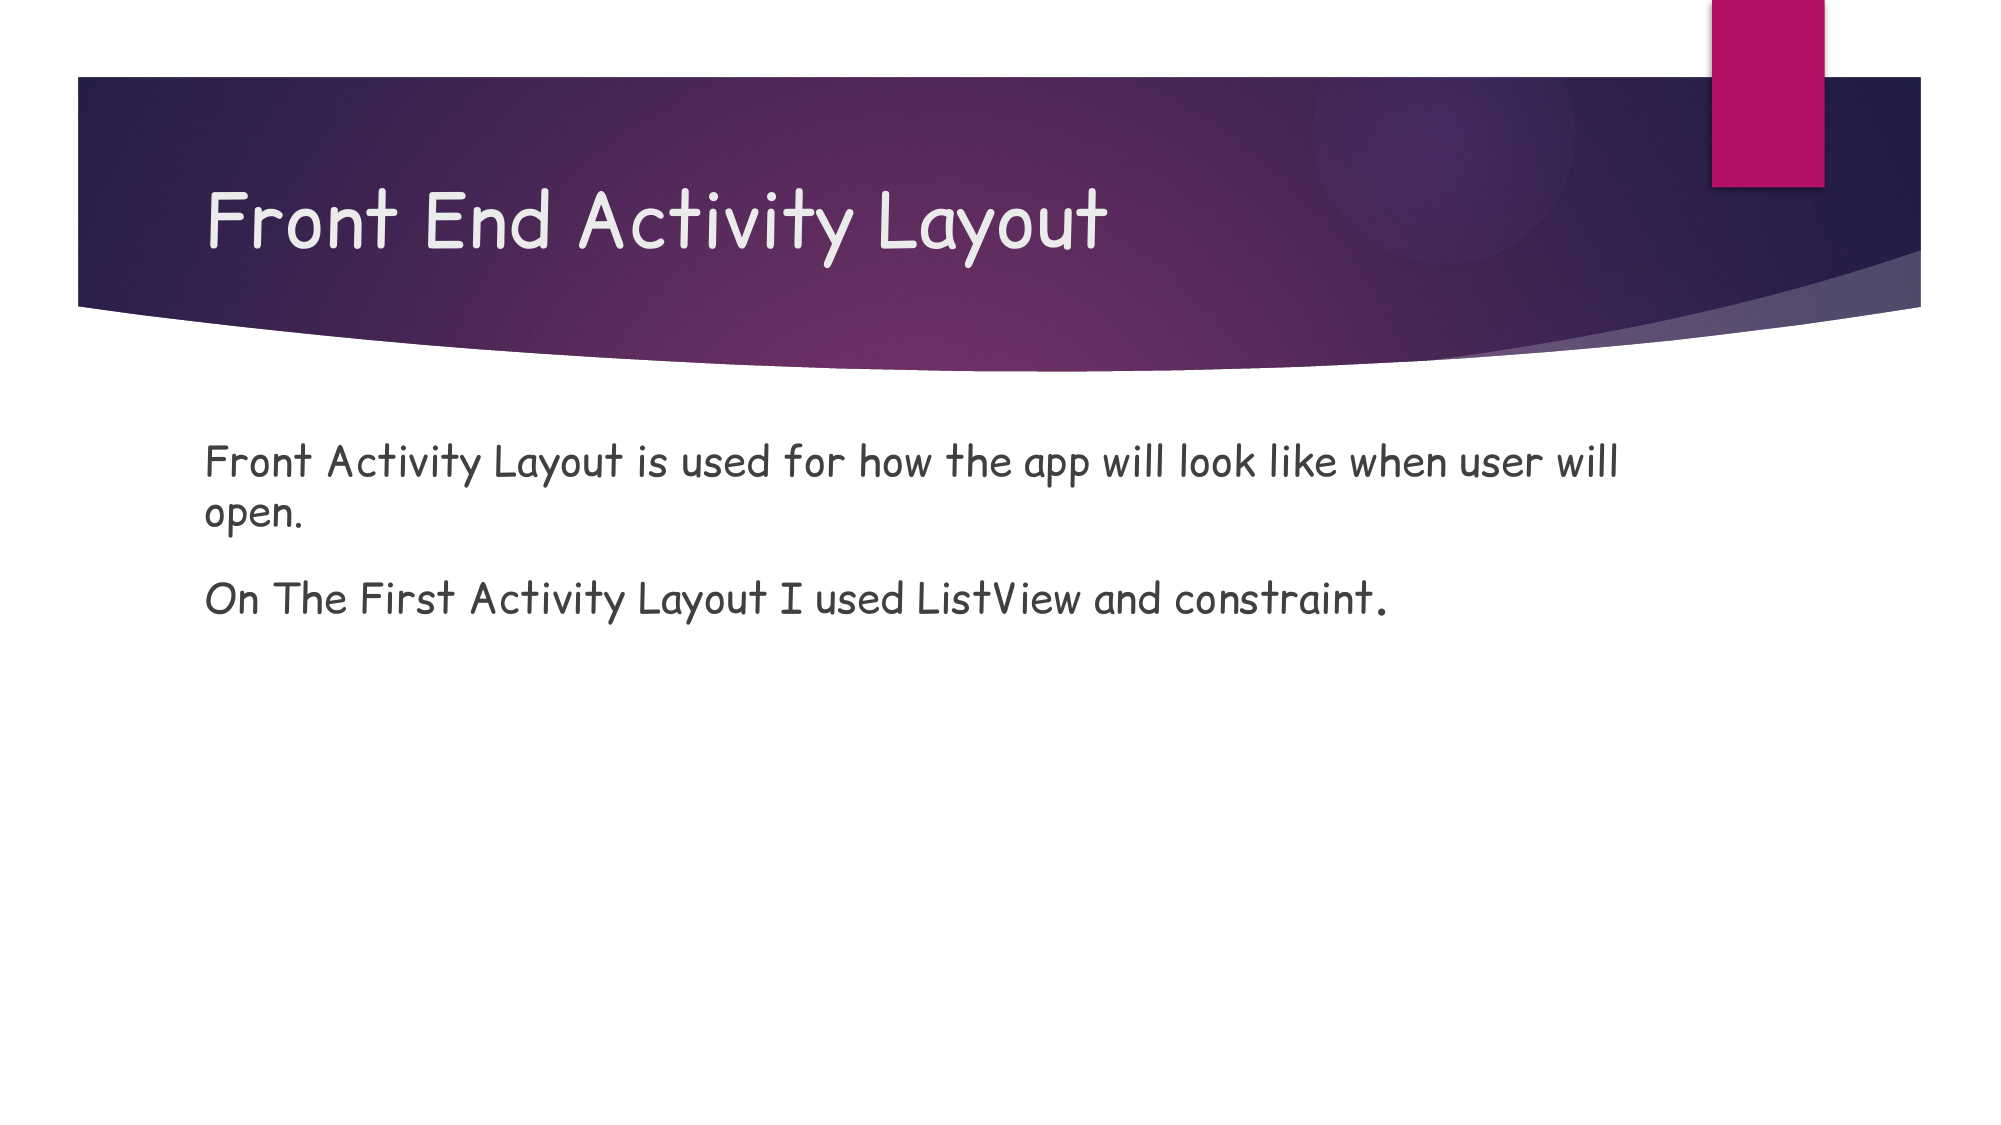

# Front End Activity Layout
Front Activity Layout is used for how the app will look like when user will open.
On The First Activity Layout I used ListView and constraint.